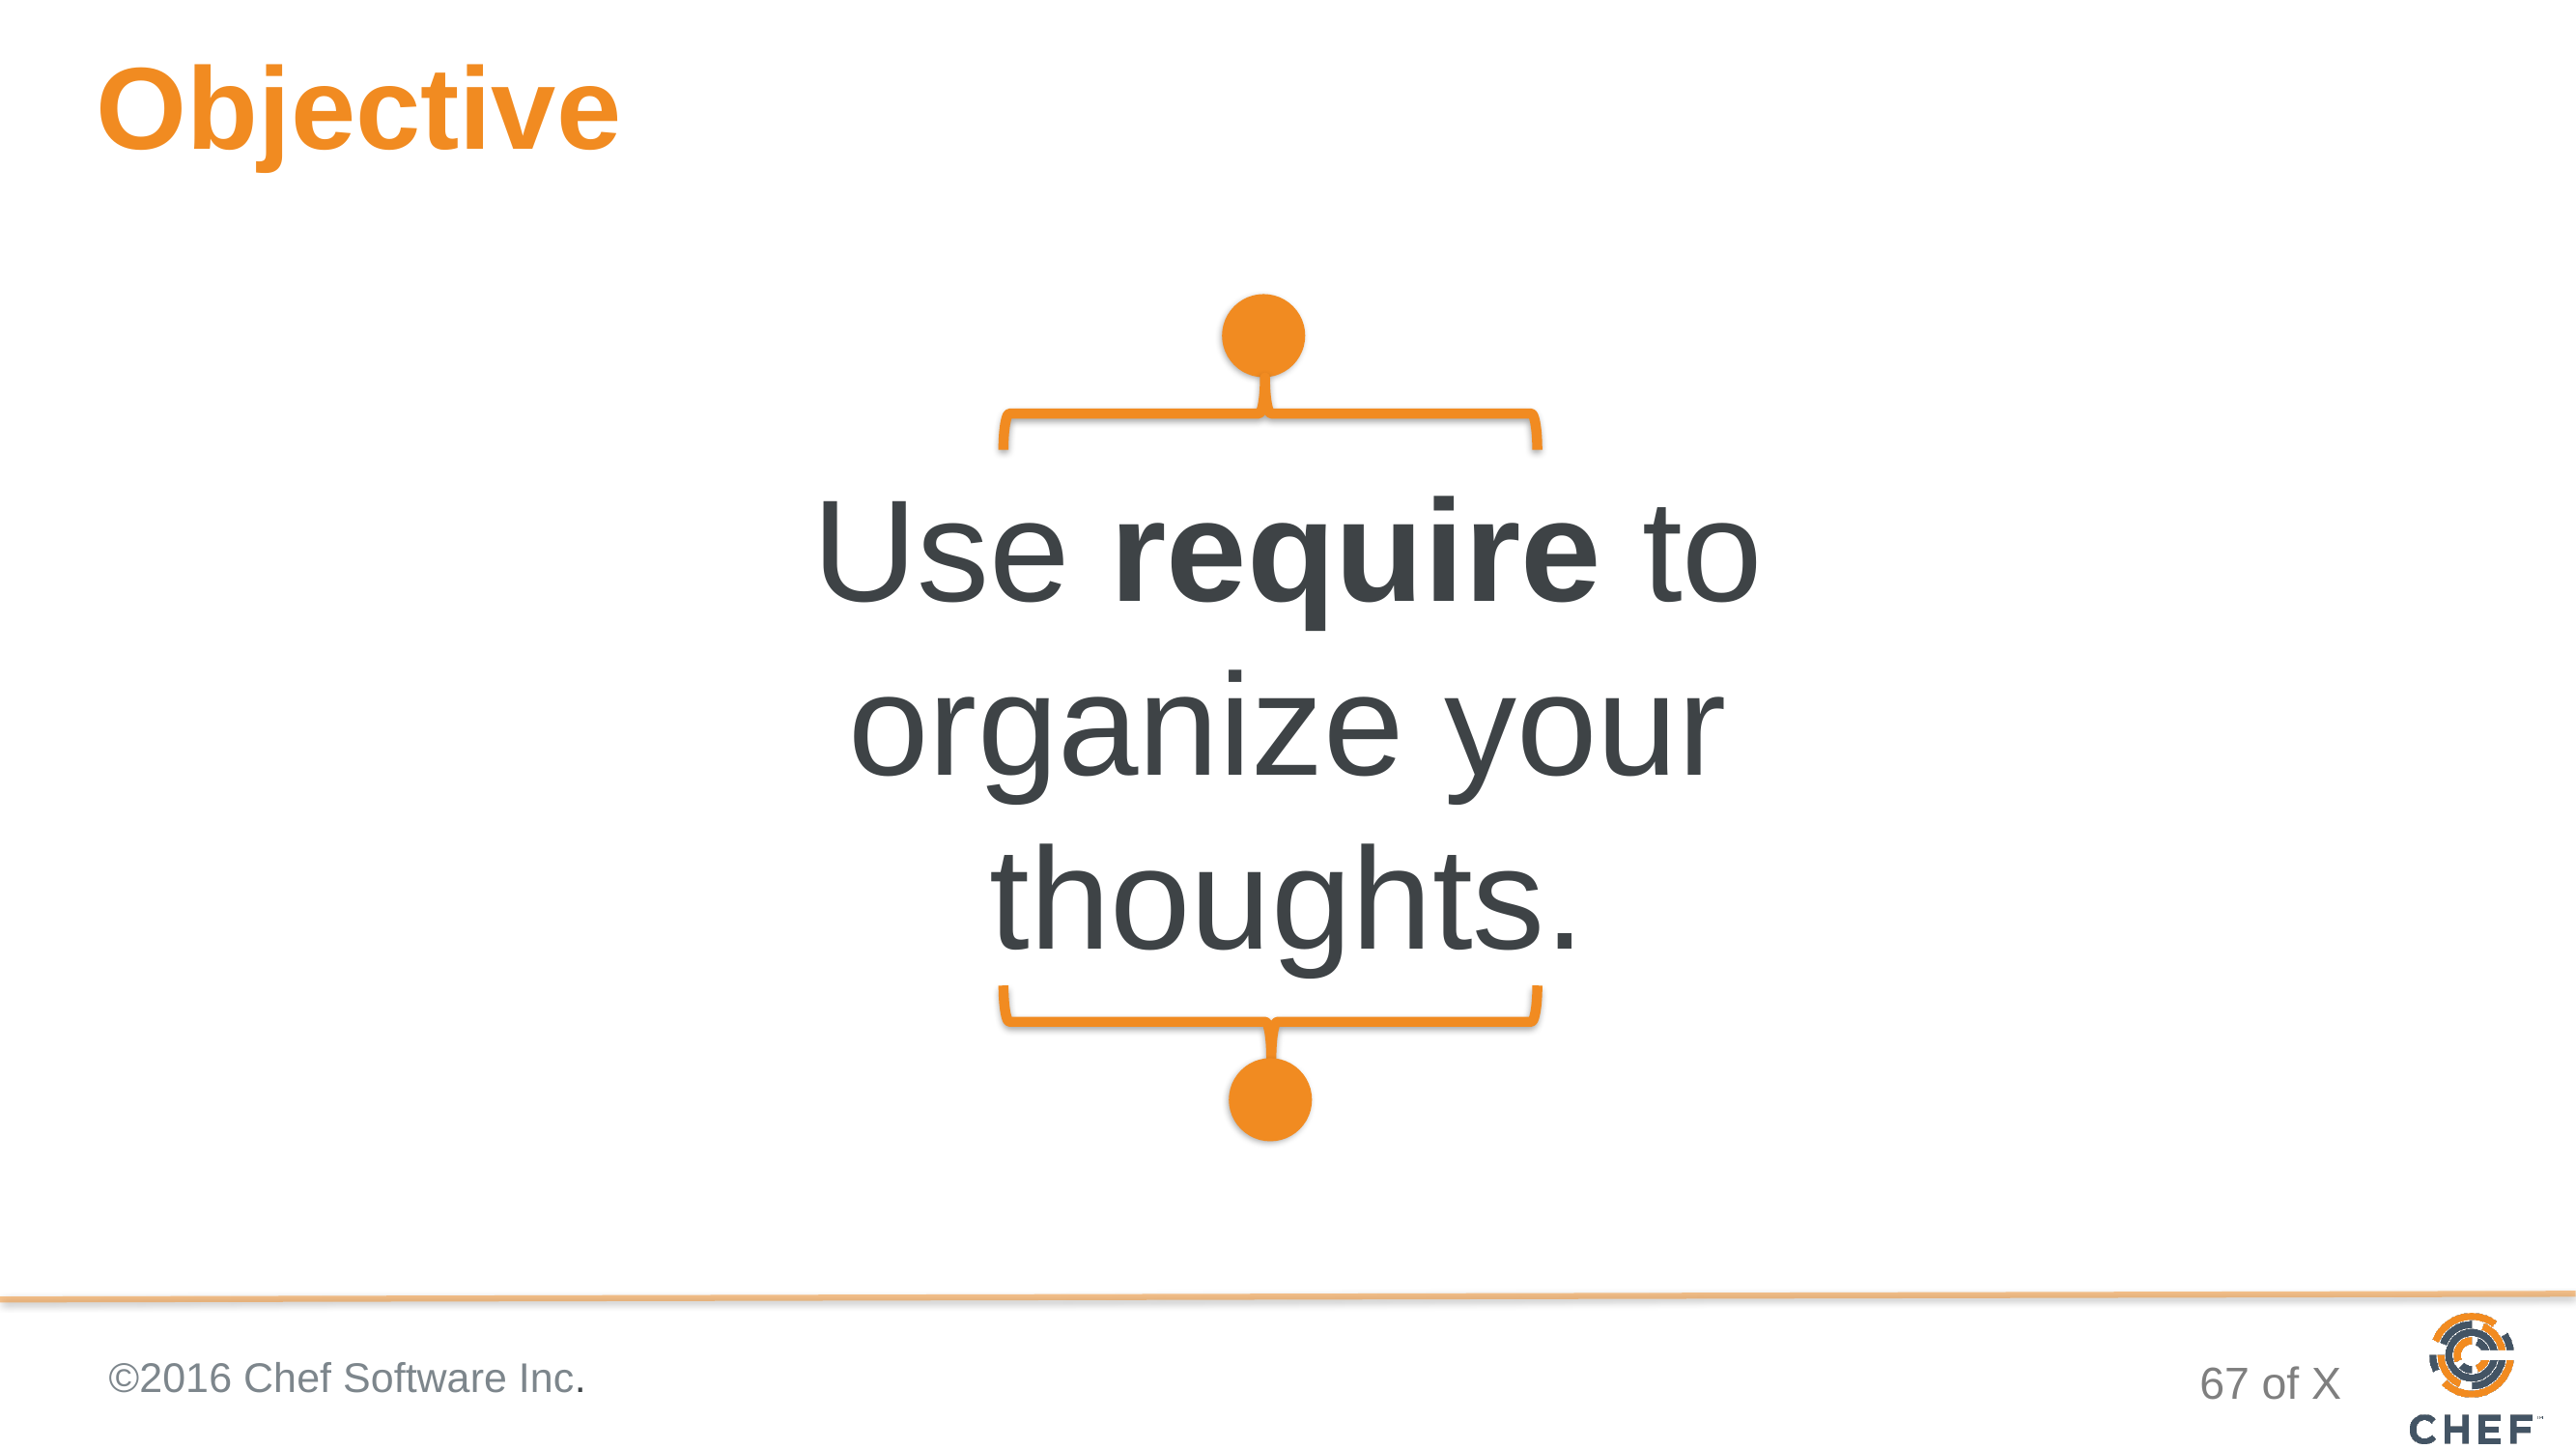

# Objective

Use require to organize your thoughts.